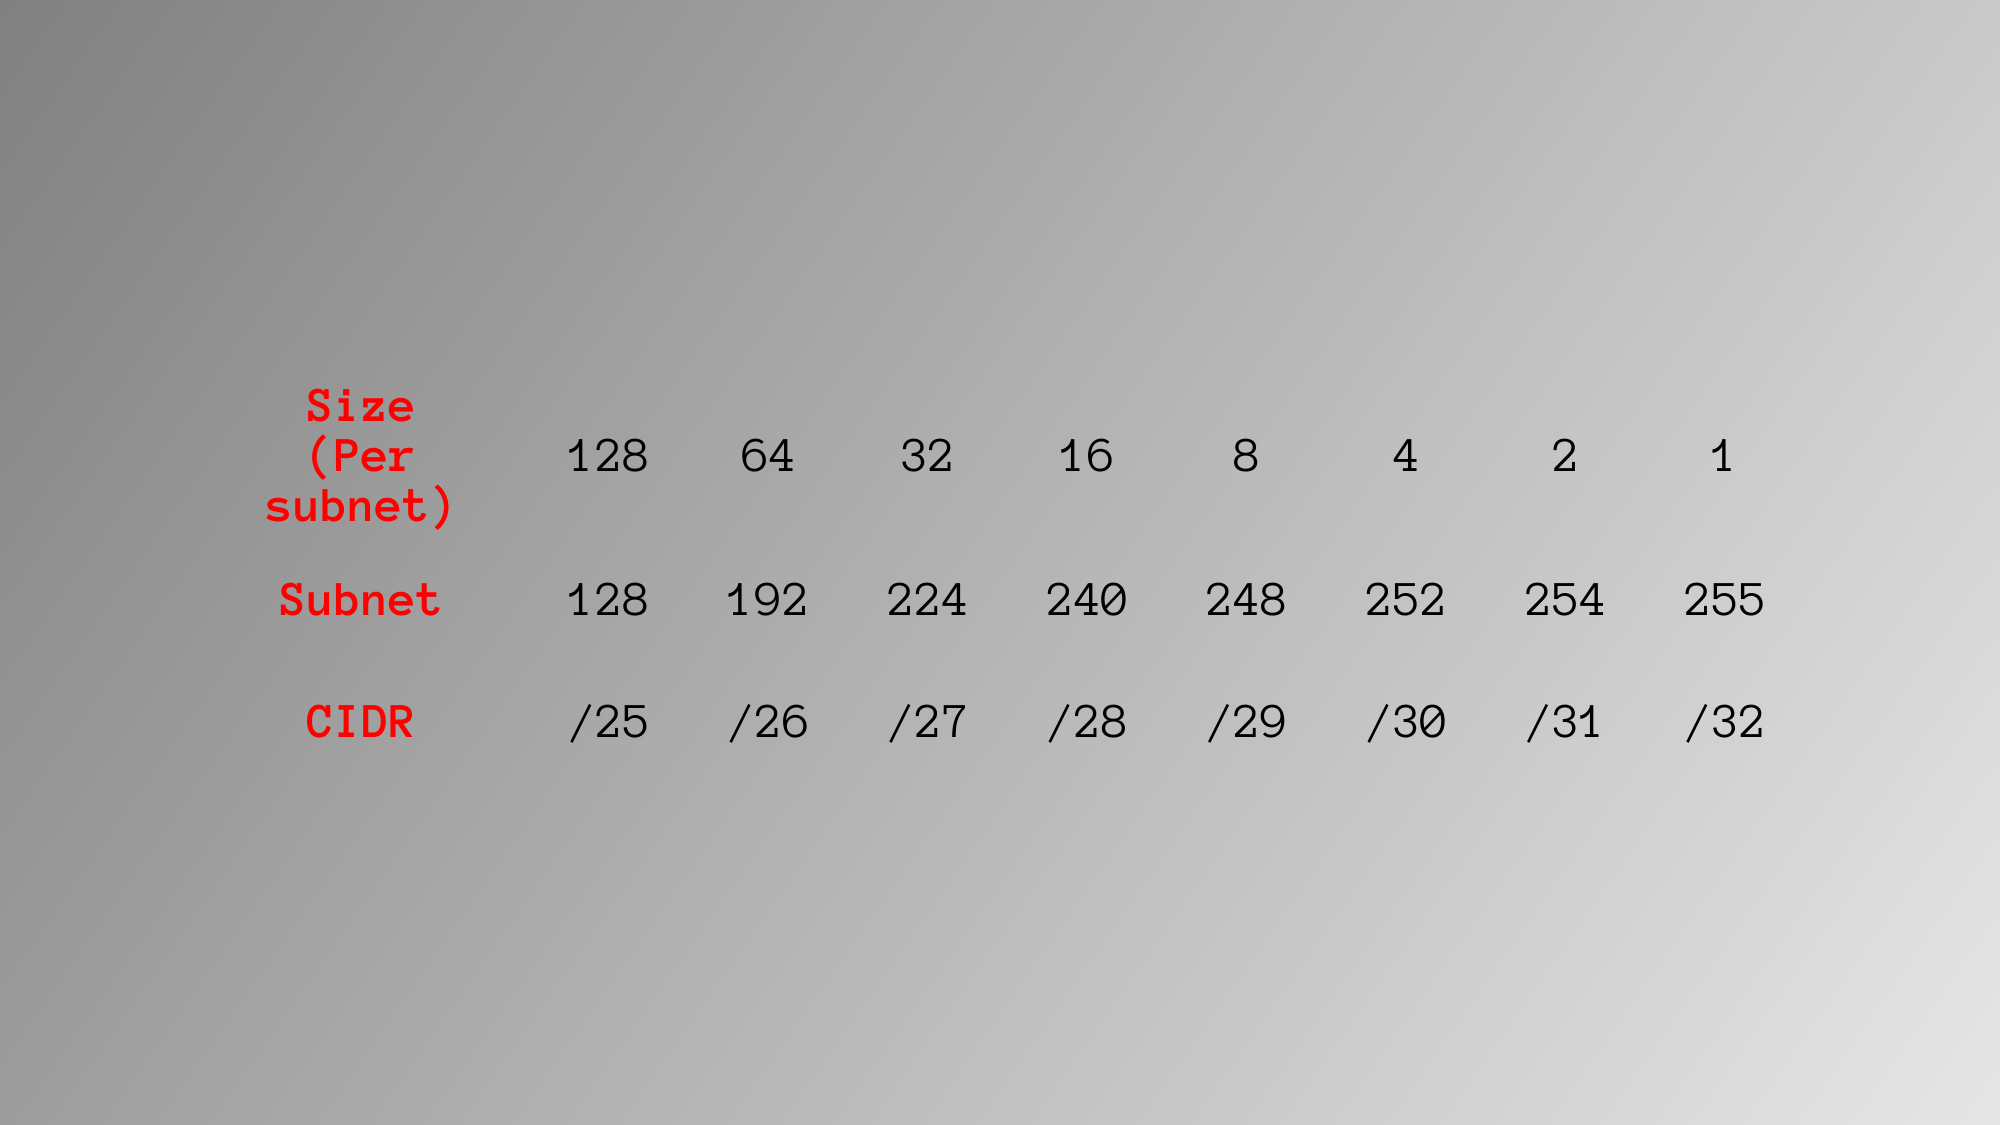

| Size (Per subnet) | 128 | 64 | 32 | 16 | 8 | 4 | 2 | 1 |
| --- | --- | --- | --- | --- | --- | --- | --- | --- |
| Subnet | 128 | 192 | 224 | 240 | 248 | 252 | 254 | 255 |
| CIDR | /25 | /26 | /27 | /28 | /29 | /30 | /31 | /32 |